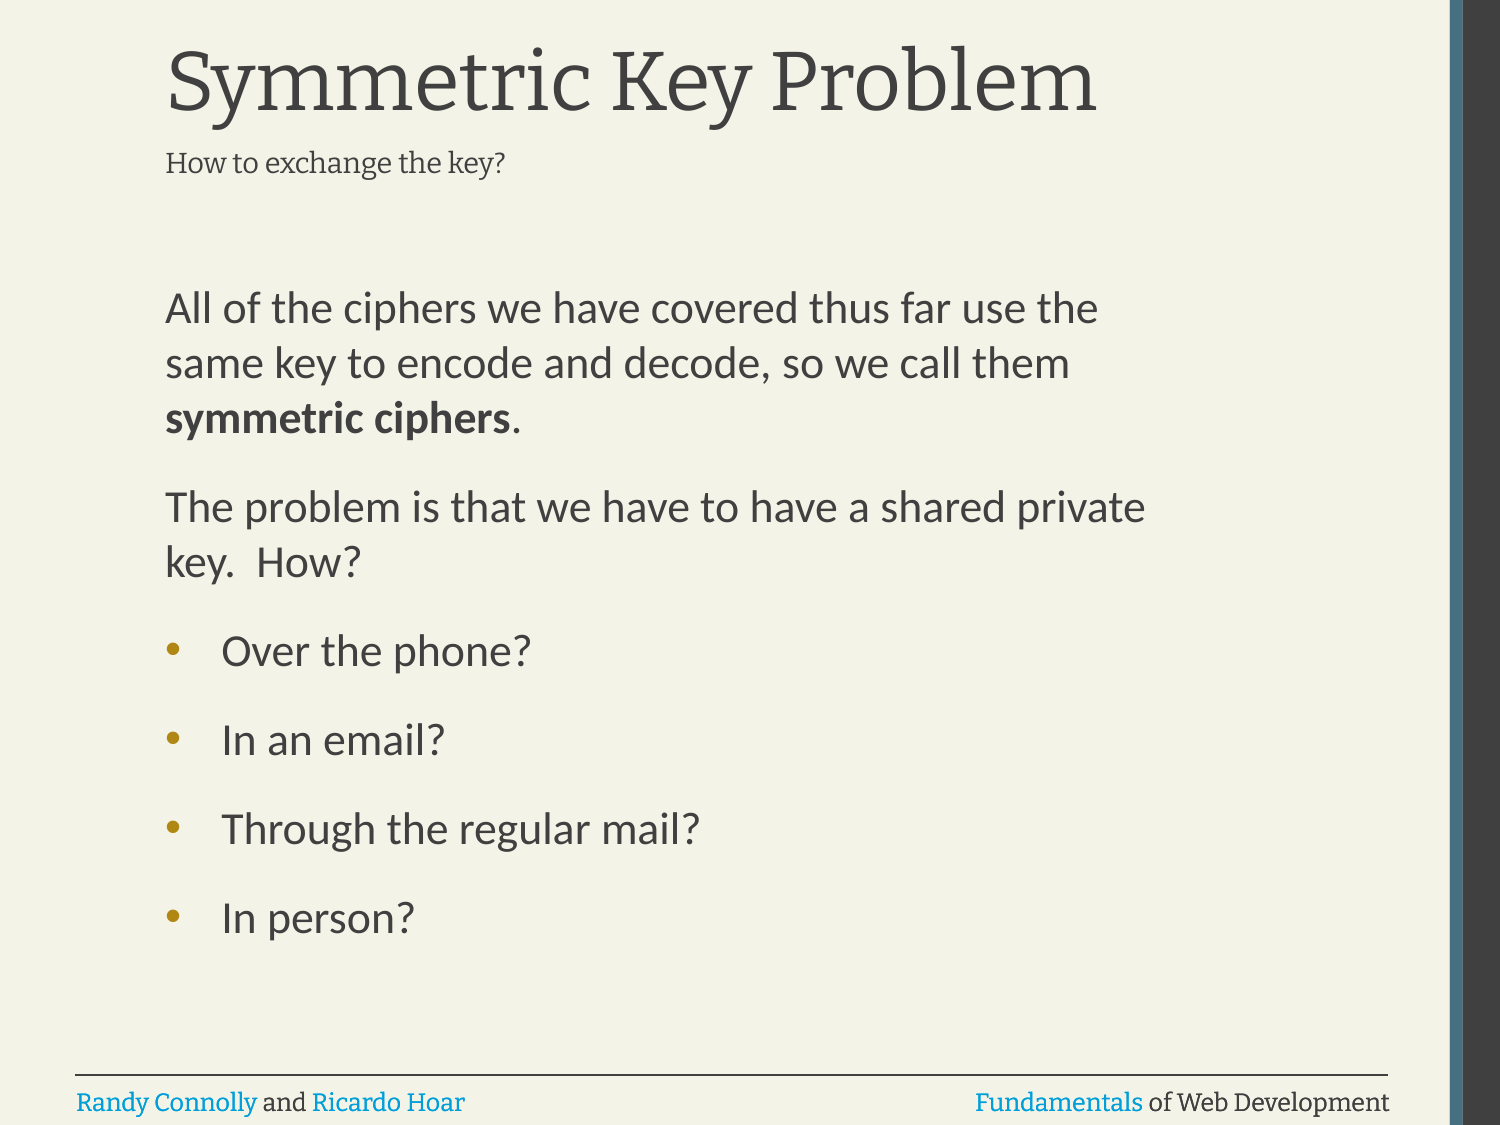

# Symmetric Key Problem
How to exchange the key?
All of the ciphers we have covered thus far use the same key to encode and decode, so we call them symmetric ciphers.
The problem is that we have to have a shared private key.  How?
Over the phone?
In an email?
Through the regular mail?
In person?